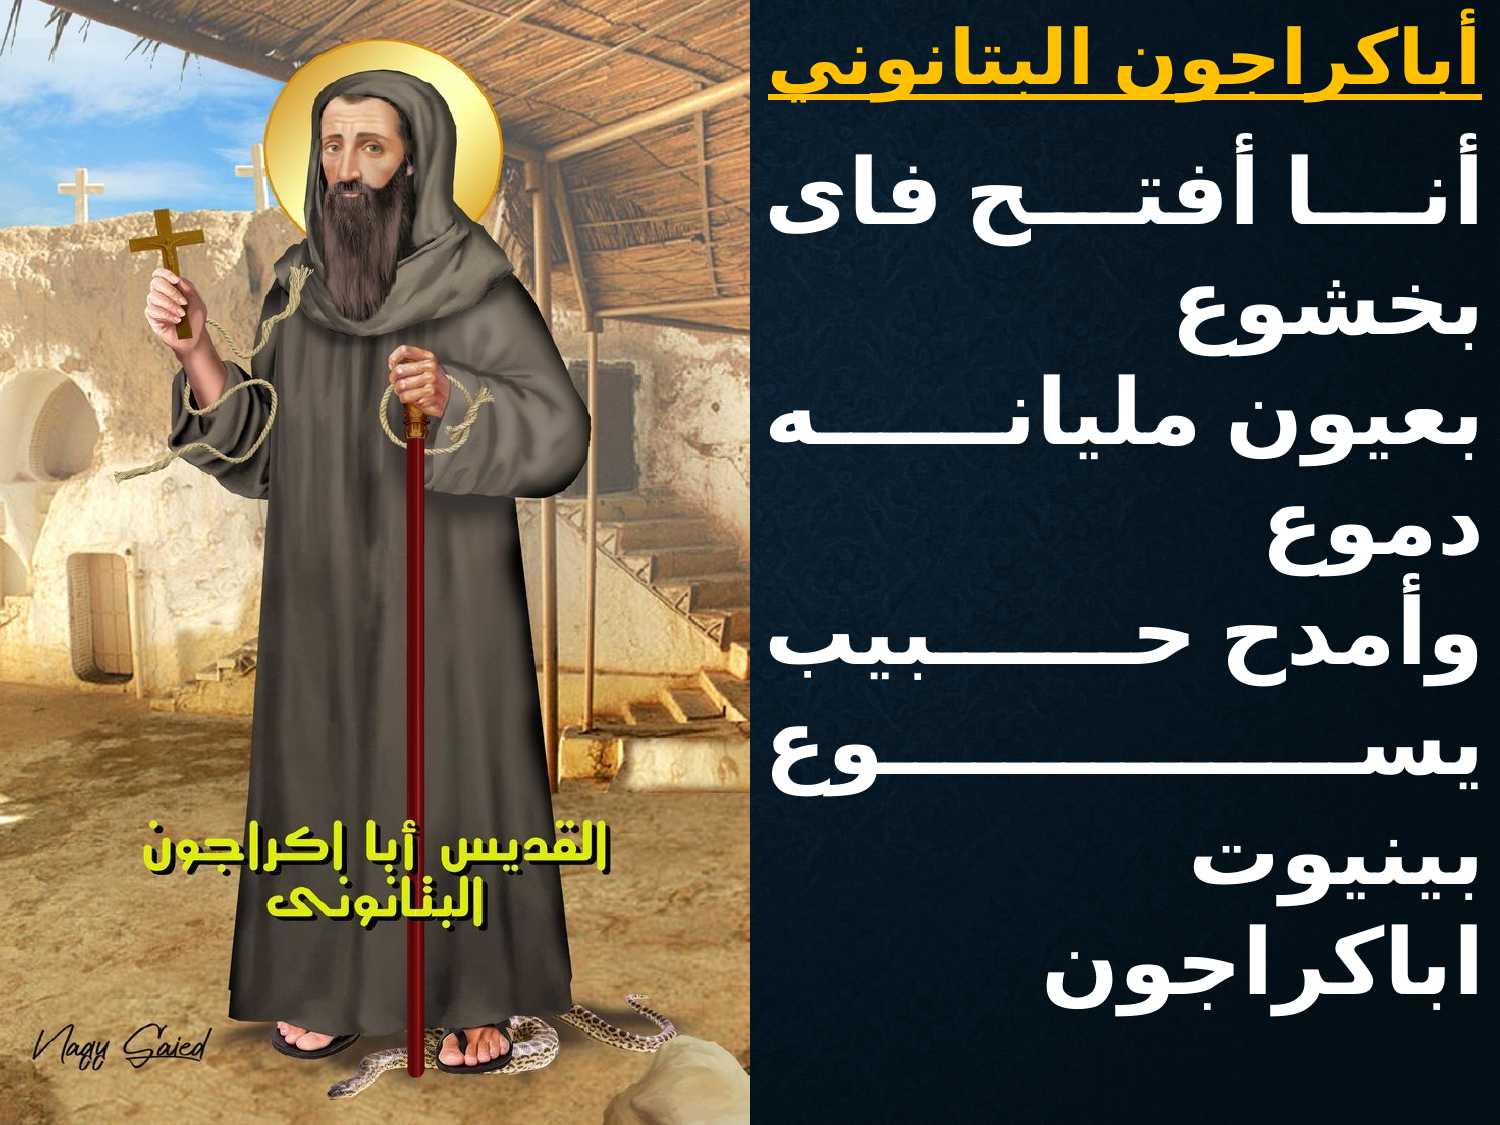

أباكراجون البتانوني
أنا أفتح فاى بخشوع
بعيون مليانه دموع
وأمدح حبيب يسوع
بينيوت اباكراجون
كان شهيد البتانون
لص يعبد أبلون
لا يعرف رب الكون
بينيوت اباكراجون